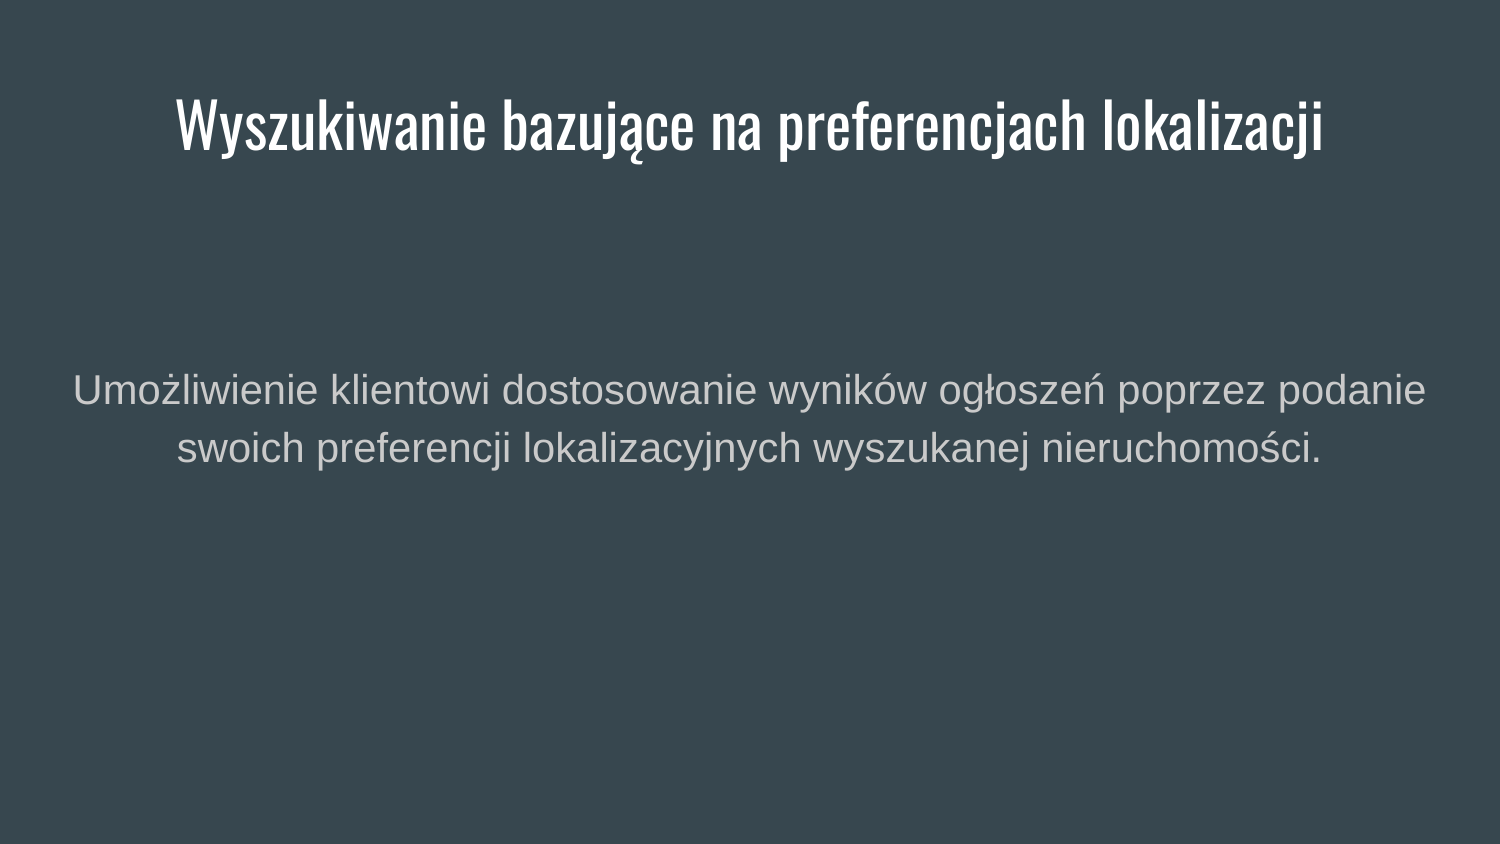

Wyszukiwanie bazujące na preferencjach lokalizacji
Umożliwienie klientowi dostosowanie wyników ogłoszeń poprzez podanie swoich preferencji lokalizacyjnych wyszukanej nieruchomości.